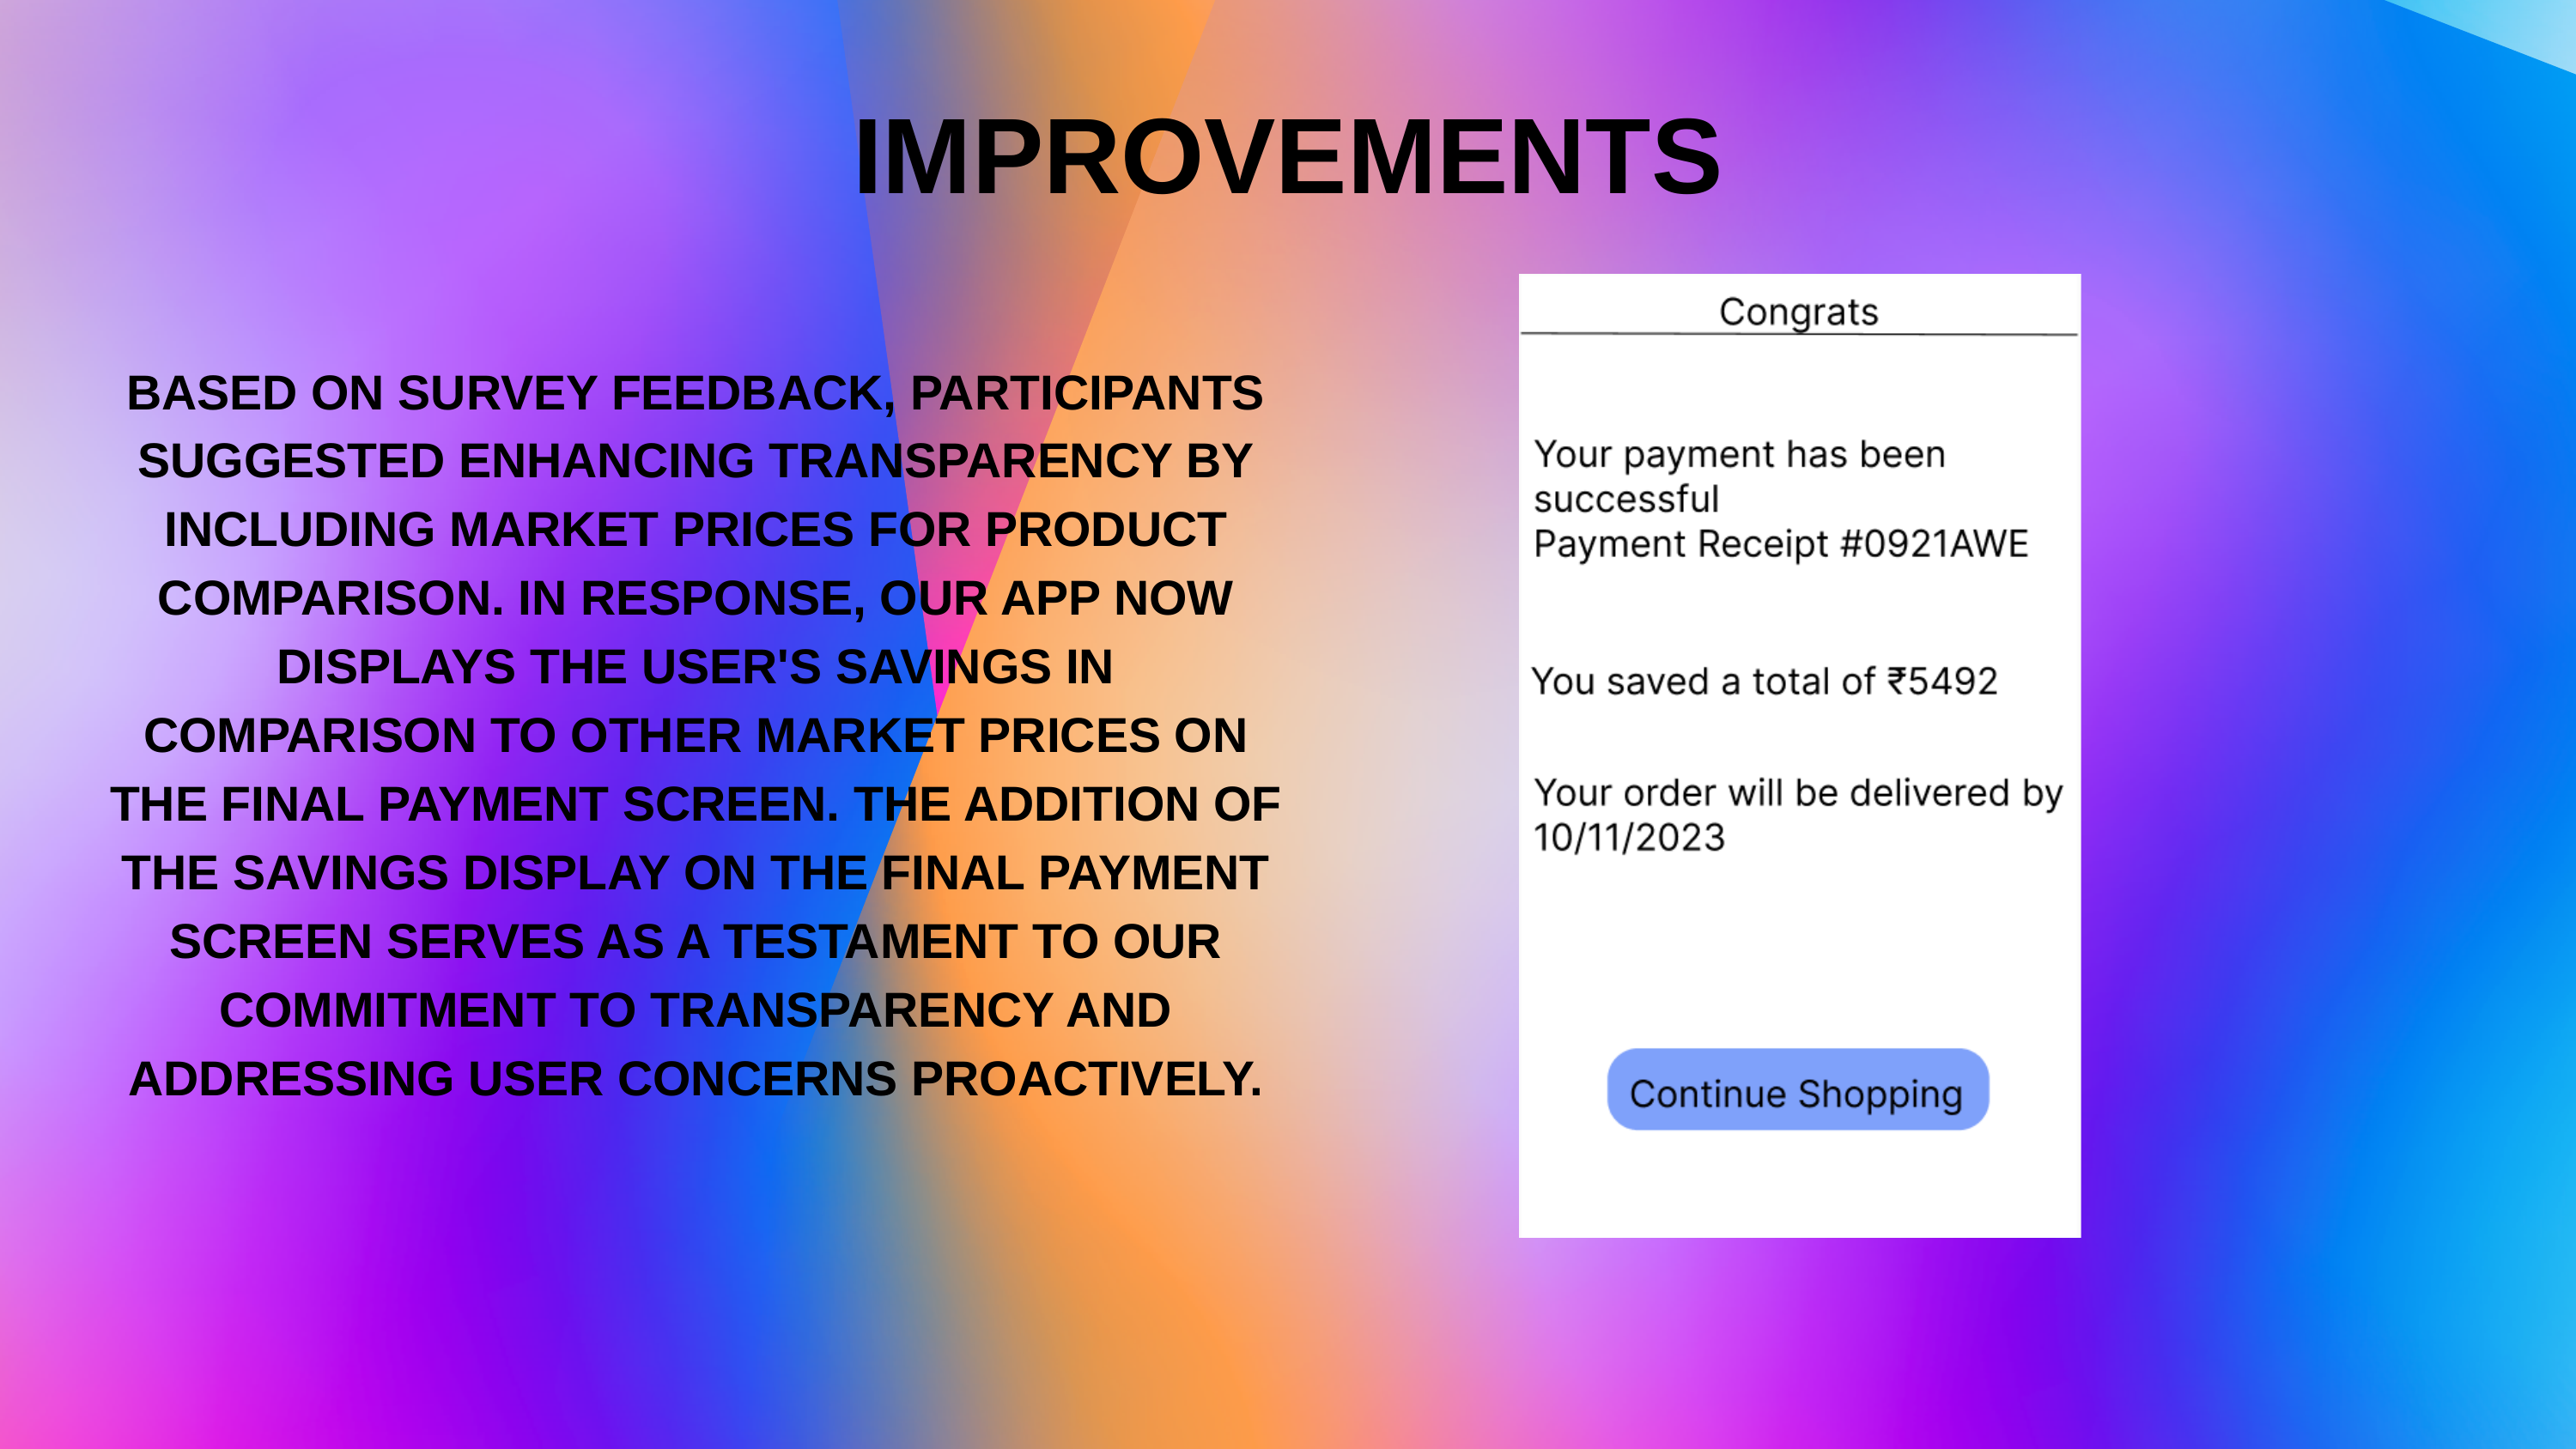

IMPROVEMENTS

BASED ON SURVEY FEEDBACK, PARTICIPANTS SUGGESTED ENHANCING TRANSPARENCY BY INCLUDING MARKET PRICES FOR PRODUCT COMPARISON. IN RESPONSE, OUR APP NOW DISPLAYS THE USER'S SAVINGS IN COMPARISON TO OTHER MARKET PRICES ON THE FINAL PAYMENT SCREEN. THE ADDITION OF THE SAVINGS DISPLAY ON THE FINAL PAYMENT SCREEN SERVES AS A TESTAMENT TO OUR COMMITMENT TO TRANSPARENCY AND ADDRESSING USER CONCERNS PROACTIVELY.